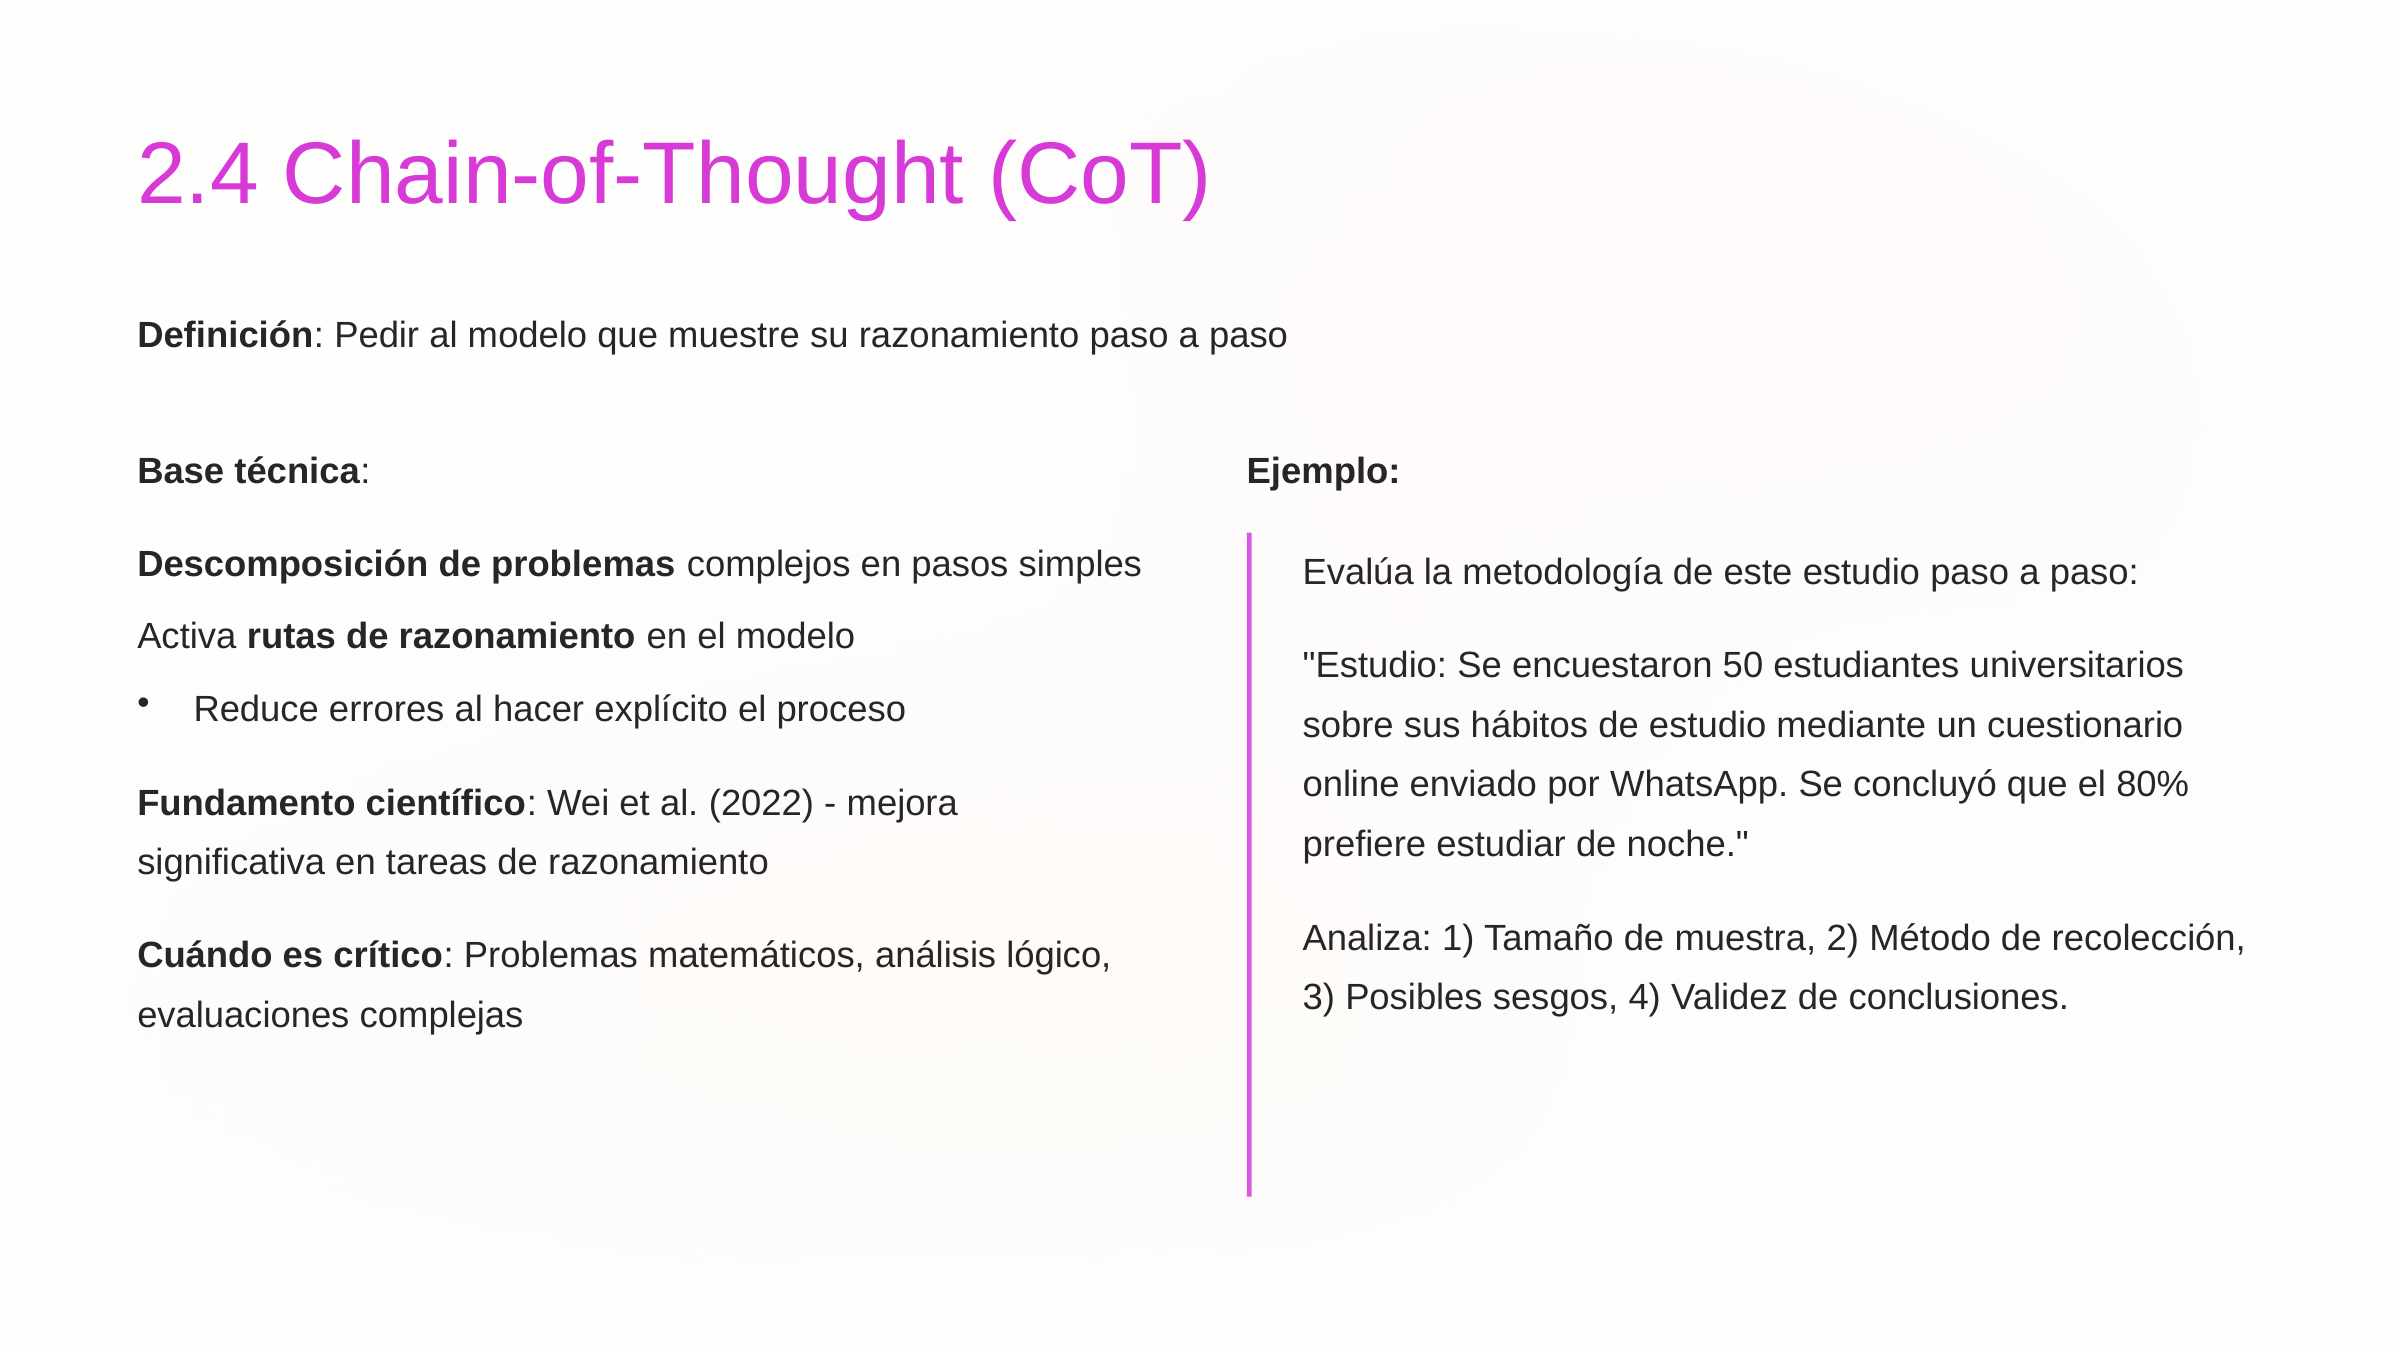

2.4 Chain-of-Thought (CoT)
Definición: Pedir al modelo que muestre su razonamiento paso a paso
Base técnica:
Ejemplo:
Descomposición de problemas complejos en pasos simples

Evalúa la metodología de este estudio paso a paso:
Activa rutas de razonamiento en el modelo
"Estudio: Se encuestaron 50 estudiantes universitarios sobre sus hábitos de estudio mediante un cuestionario online enviado por WhatsApp. Se concluyó que el 80% prefiere estudiar de noche."
Reduce errores al hacer explícito el proceso
Fundamento científico: Wei et al. (2022) - mejora significativa en tareas de razonamiento
Analiza: 1) Tamaño de muestra, 2) Método de recolección, 3) Posibles sesgos, 4) Validez de conclusiones.
Cuándo es crítico: Problemas matemáticos, análisis lógico, evaluaciones complejas